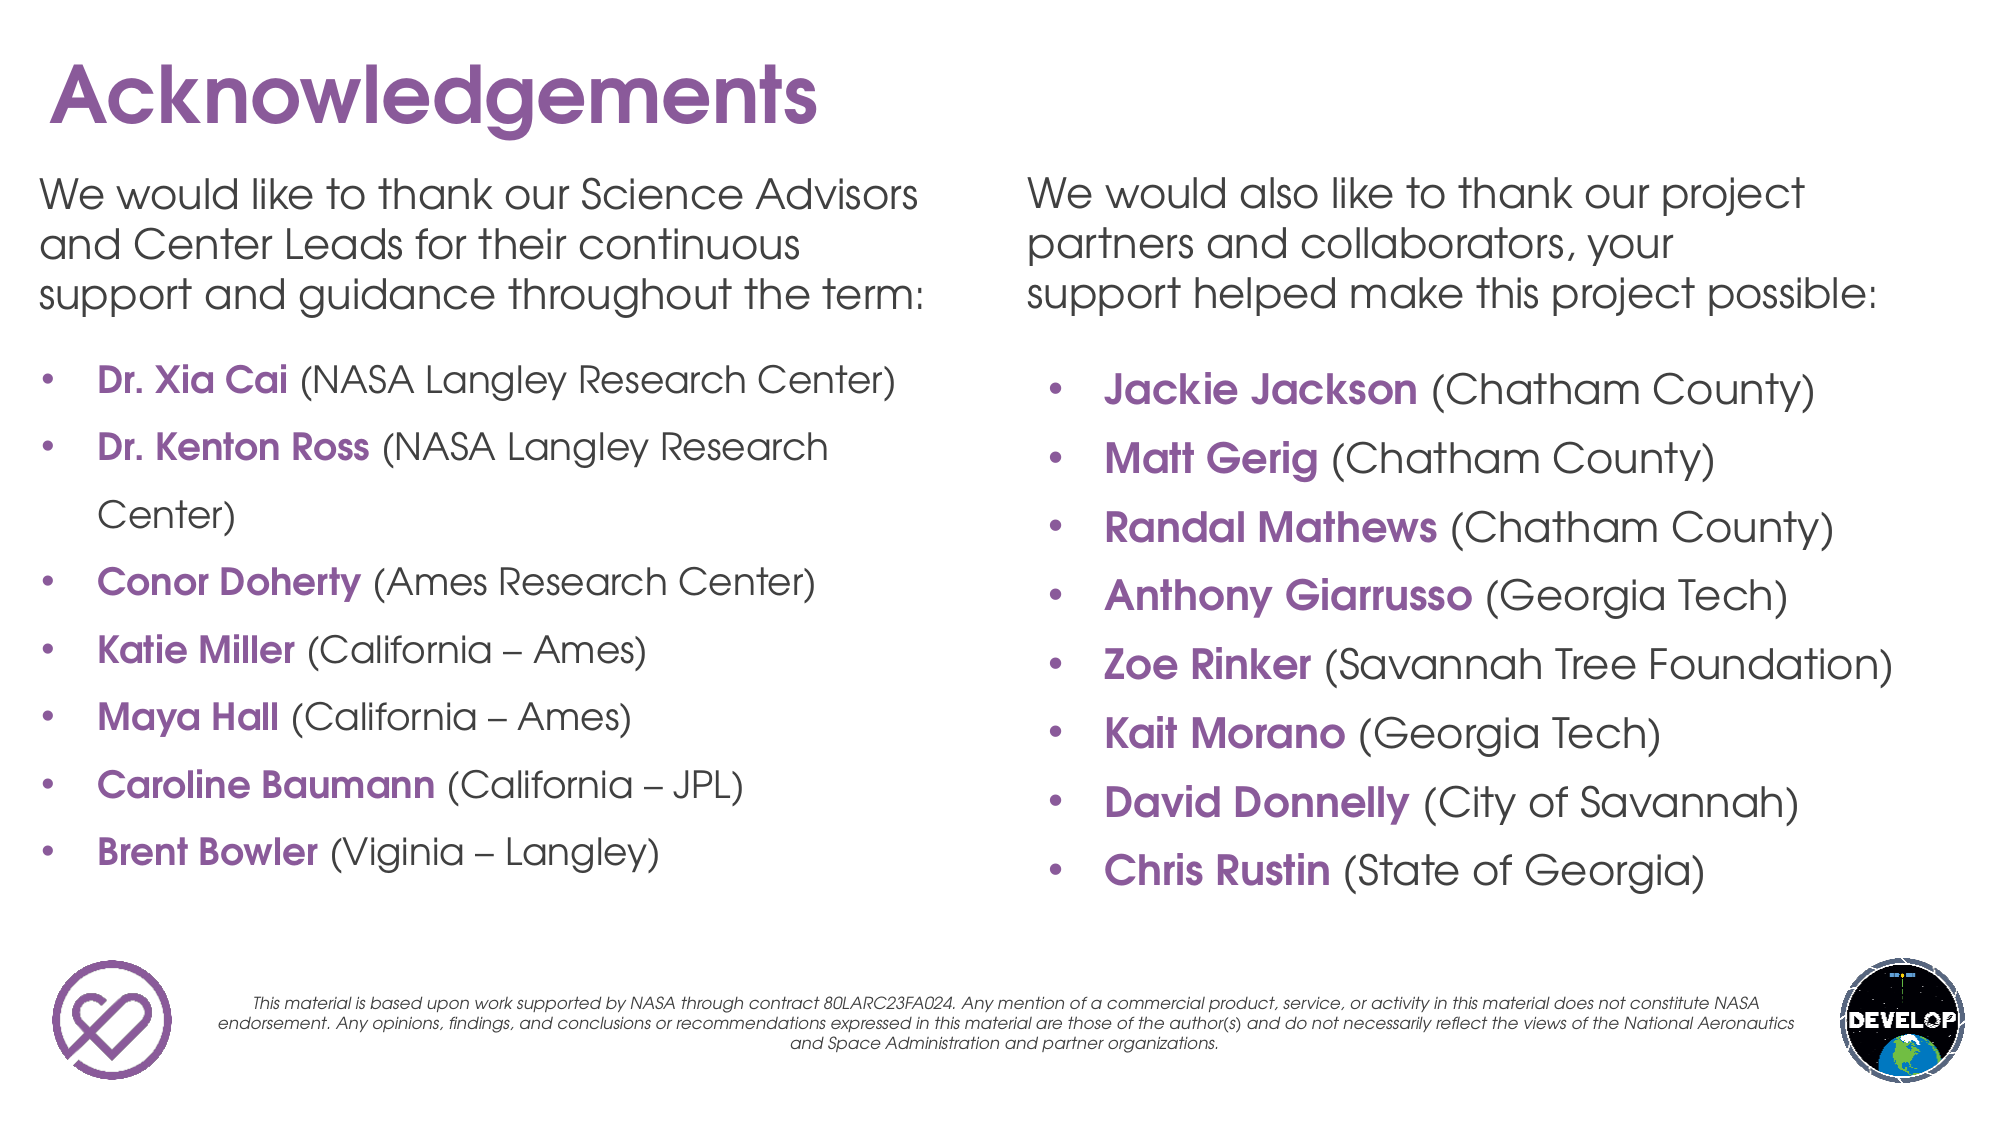

We would also like to thank our project partners and collaborators, your support helped make this project possible:
We would like to thank our Science Advisors and Center Leads for their continuous support and guidance throughout the term:
Dr. Xia Cai (NASA Langley Research Center)
Dr. Kenton Ross (NASA Langley Research Center)
Conor Doherty (Ames Research Center)
Katie Miller (California – Ames)
Maya Hall (California – Ames)
Caroline Baumann (California – JPL)
Brent Bowler (Viginia – Langley)

Jackie Jackson (Chatham County)​
Matt Gerig (Chatham County)​
Randal Mathews (Chatham County)
Anthony Giarrusso (Georgia Tech)​
Zoe Rinker (Savannah Tree Foundation)​
Kait Morano (Georgia Tech)​
David Donnelly (City of Savannah)
Chris Rustin (State of Georgia)